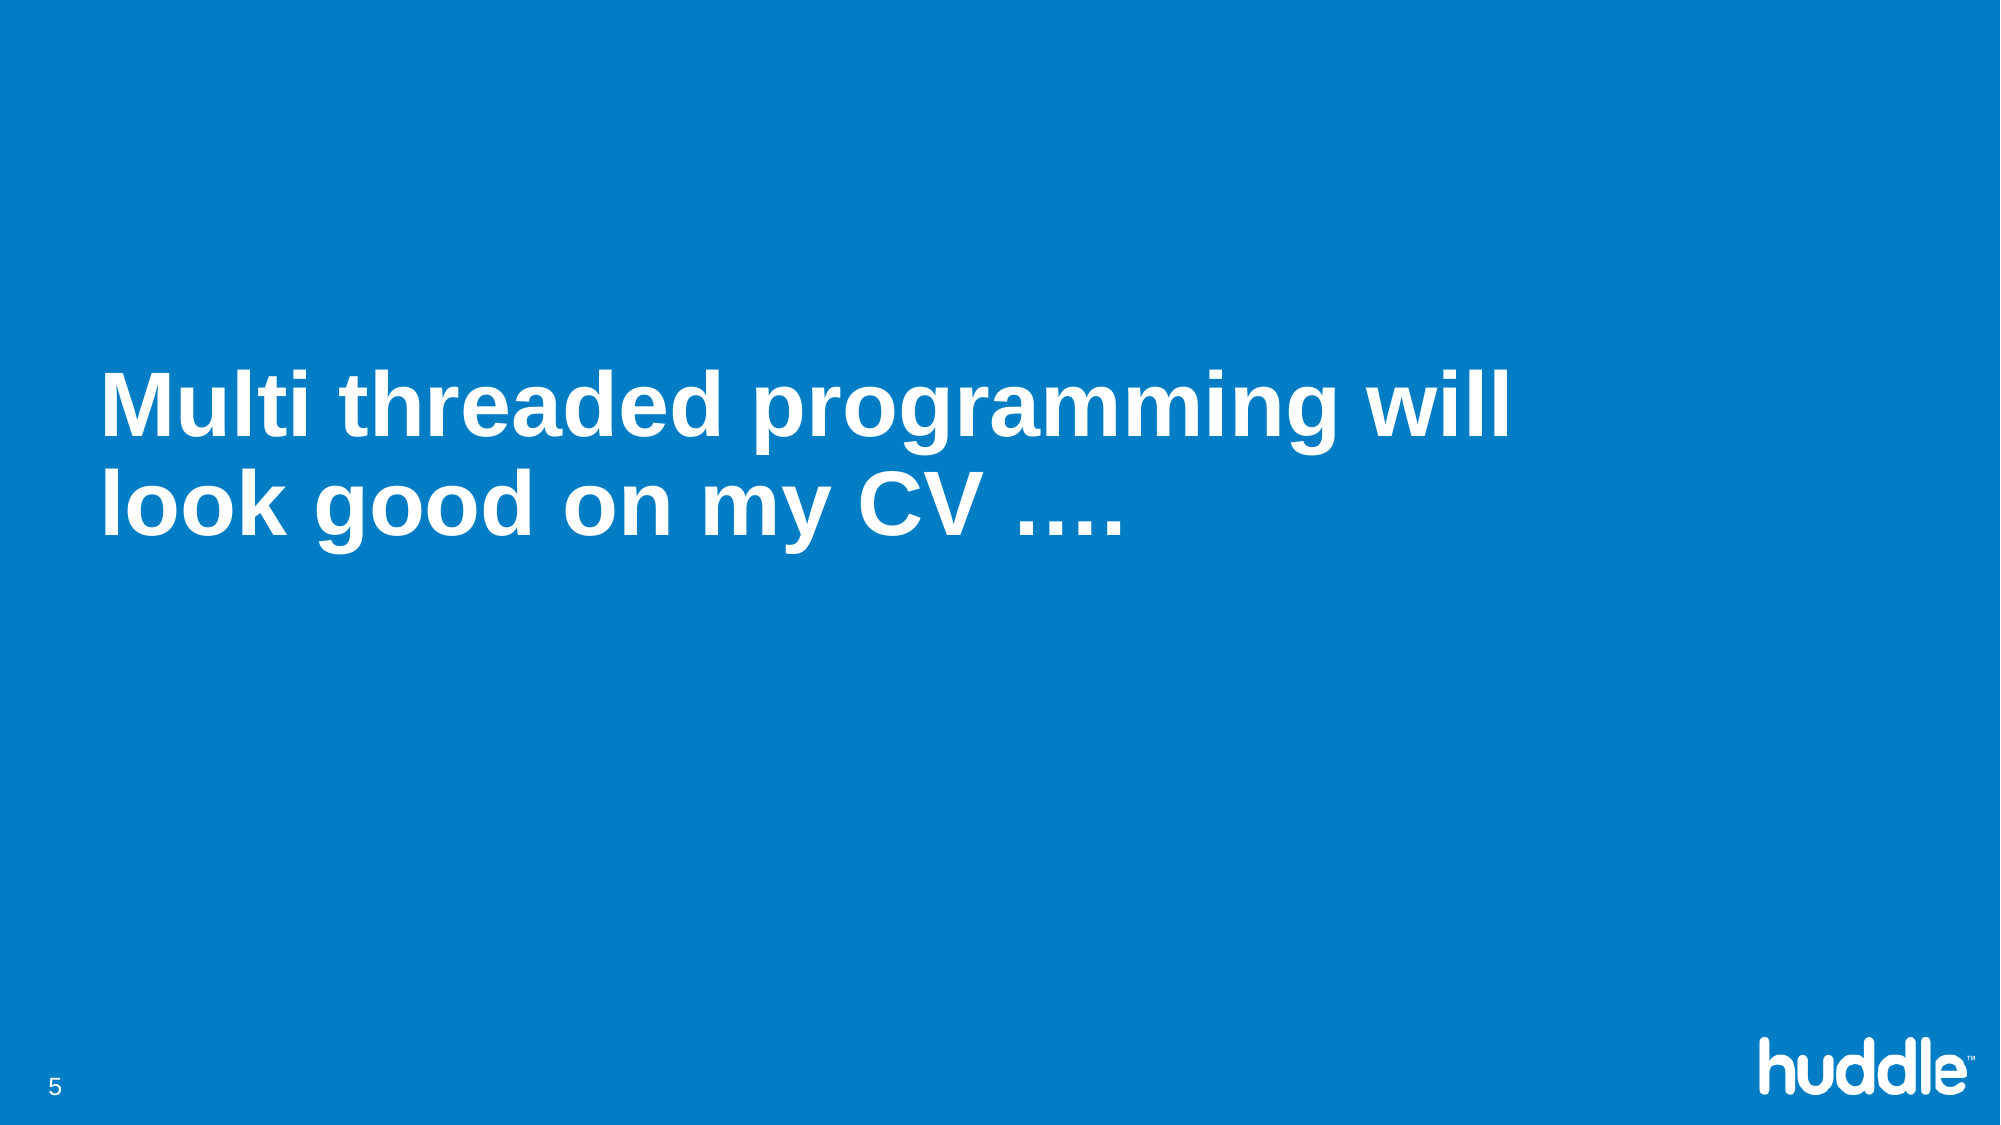

Multi threaded programming will look good on my CV ….